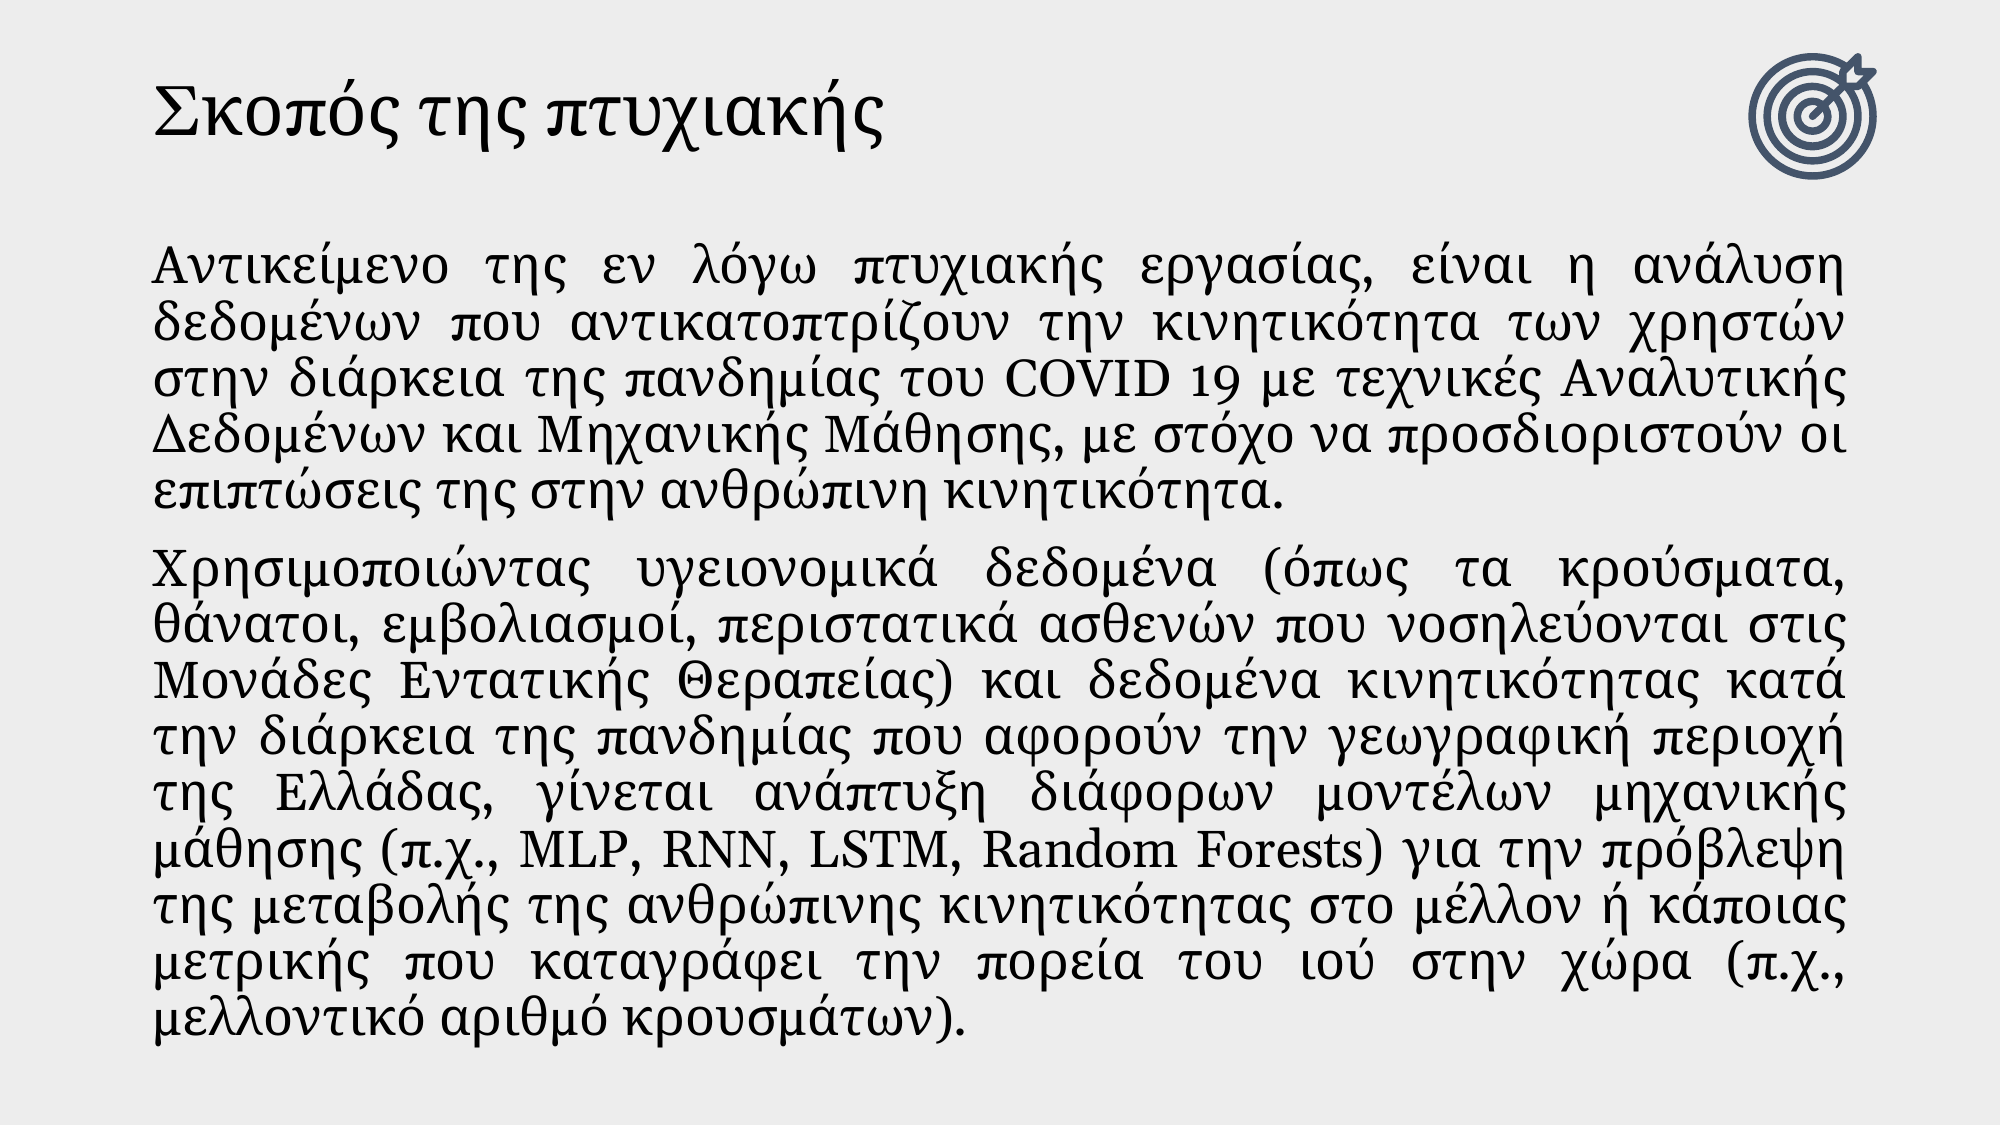

# Σκοπός της πτυχιακής
Αντικείμενο της εν λόγω πτυχιακής εργασίας, είναι η ανάλυση δεδομένων που αντικατοπτρίζουν την κινητικότητα των χρηστών στην διάρκεια της πανδημίας του COVID 19 με τεχνικές Αναλυτικής Δεδομένων και Μηχανικής Μάθησης, με στόχο να προσδιοριστούν οι επιπτώσεις της στην ανθρώπινη κινητικότητα.
Χρησιμοποιώντας υγειονομικά δεδομένα (όπως τα κρούσματα, θάνατοι, εμβολιασμοί, περιστατικά ασθενών που νοσηλεύονται στις Μονάδες Εντατικής Θεραπείας) και δεδομένα κινητικότητας κατά την διάρκεια της πανδημίας που αφορούν την γεωγραφική περιοχή της Ελλάδας, γίνεται ανάπτυξη διάφορων μοντέλων μηχανικής μάθησης (π.χ., MLP, RNN, LSTM, Random Forests) για την πρόβλεψη της μεταβολής της ανθρώπινης κινητικότητας στο μέλλον ή κάποιας μετρικής που καταγράφει την πορεία του ιού στην χώρα (π.χ., μελλοντικό αριθμό κρουσμάτων).